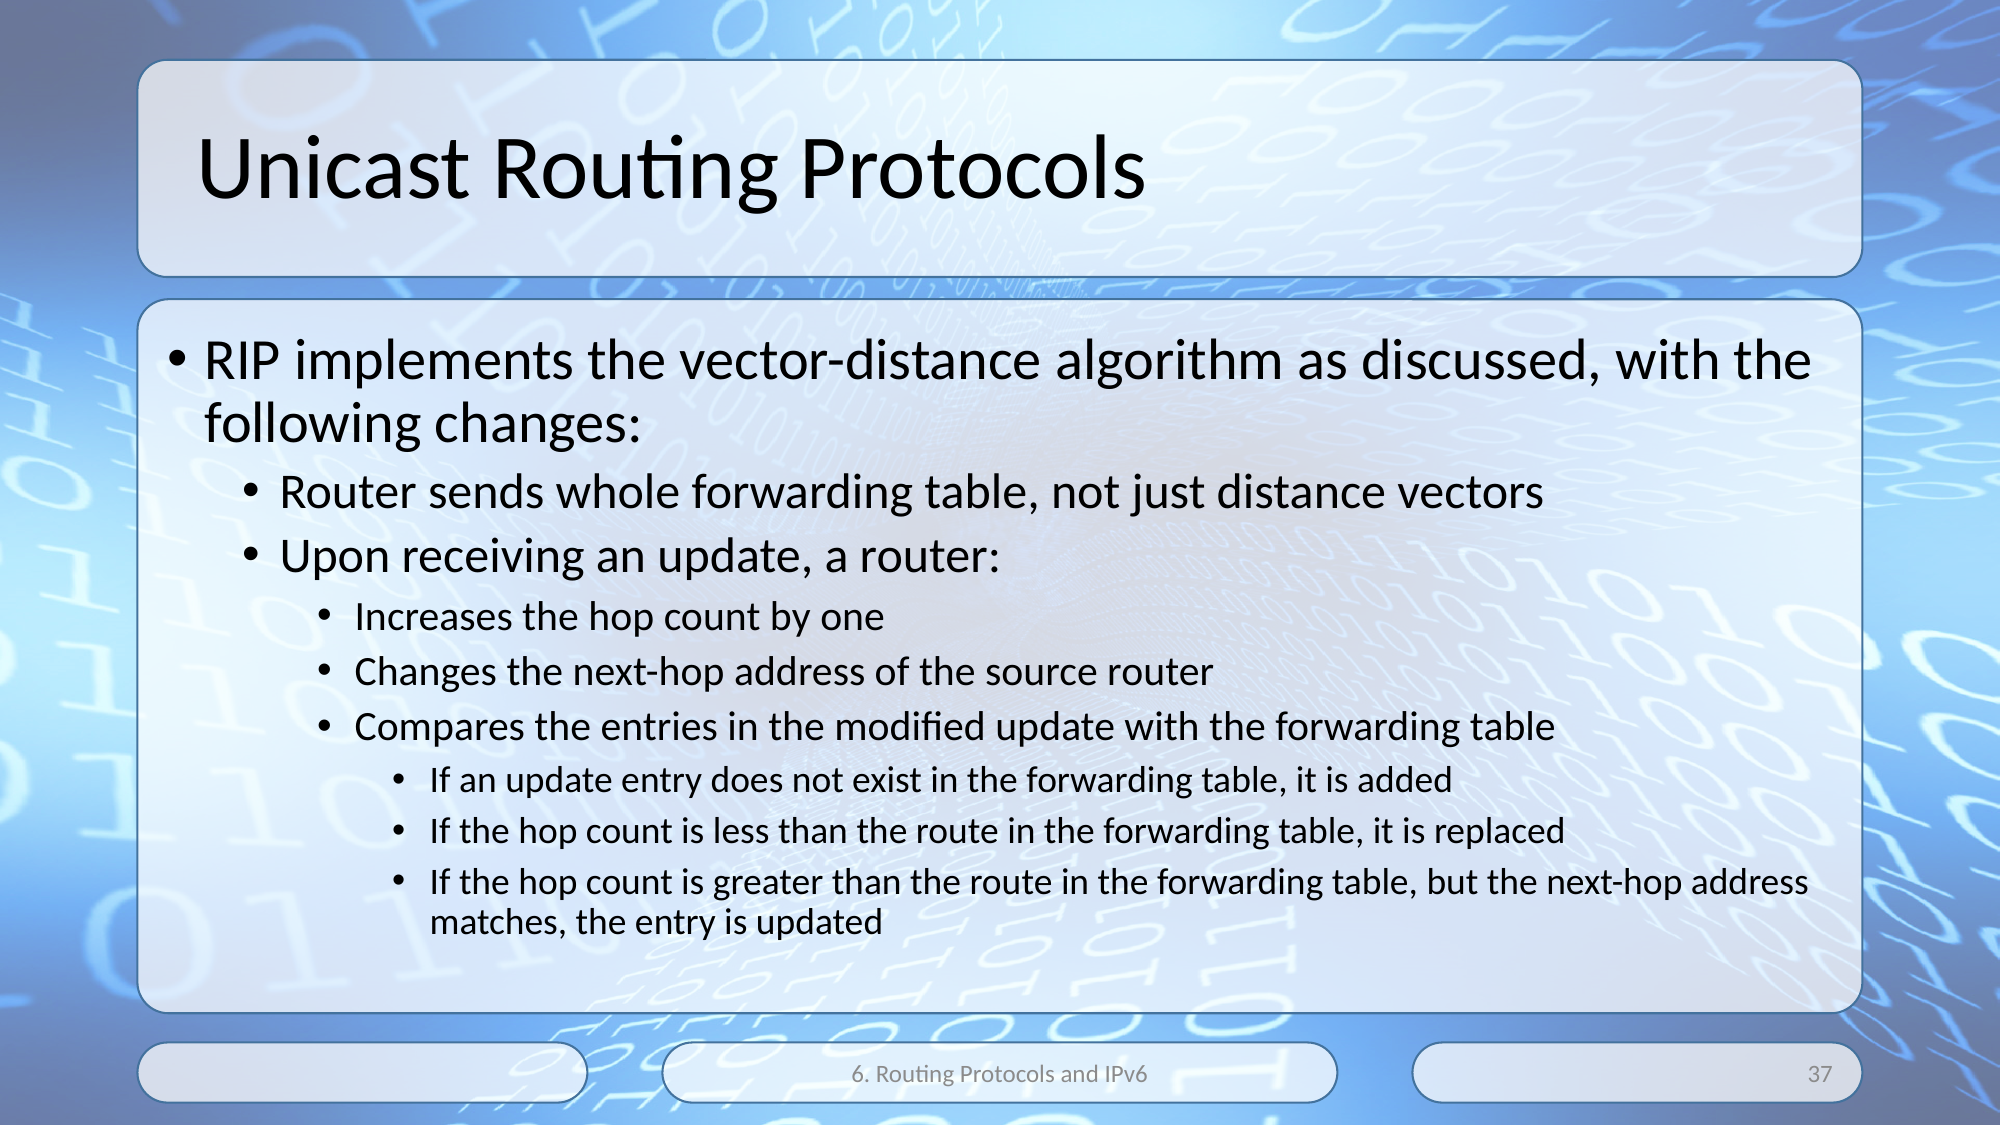

# Unicast Routing Protocols
RIP implements the vector-distance algorithm as discussed, with the following changes:
Router sends whole forwarding table, not just distance vectors
Upon receiving an update, a router:
Increases the hop count by one
Changes the next-hop address of the source router
Compares the entries in the modified update with the forwarding table
If an update entry does not exist in the forwarding table, it is added
If the hop count is less than the route in the forwarding table, it is replaced
If the hop count is greater than the route in the forwarding table, but the next-hop address matches, the entry is updated
6. Routing Protocols and IPv6
37